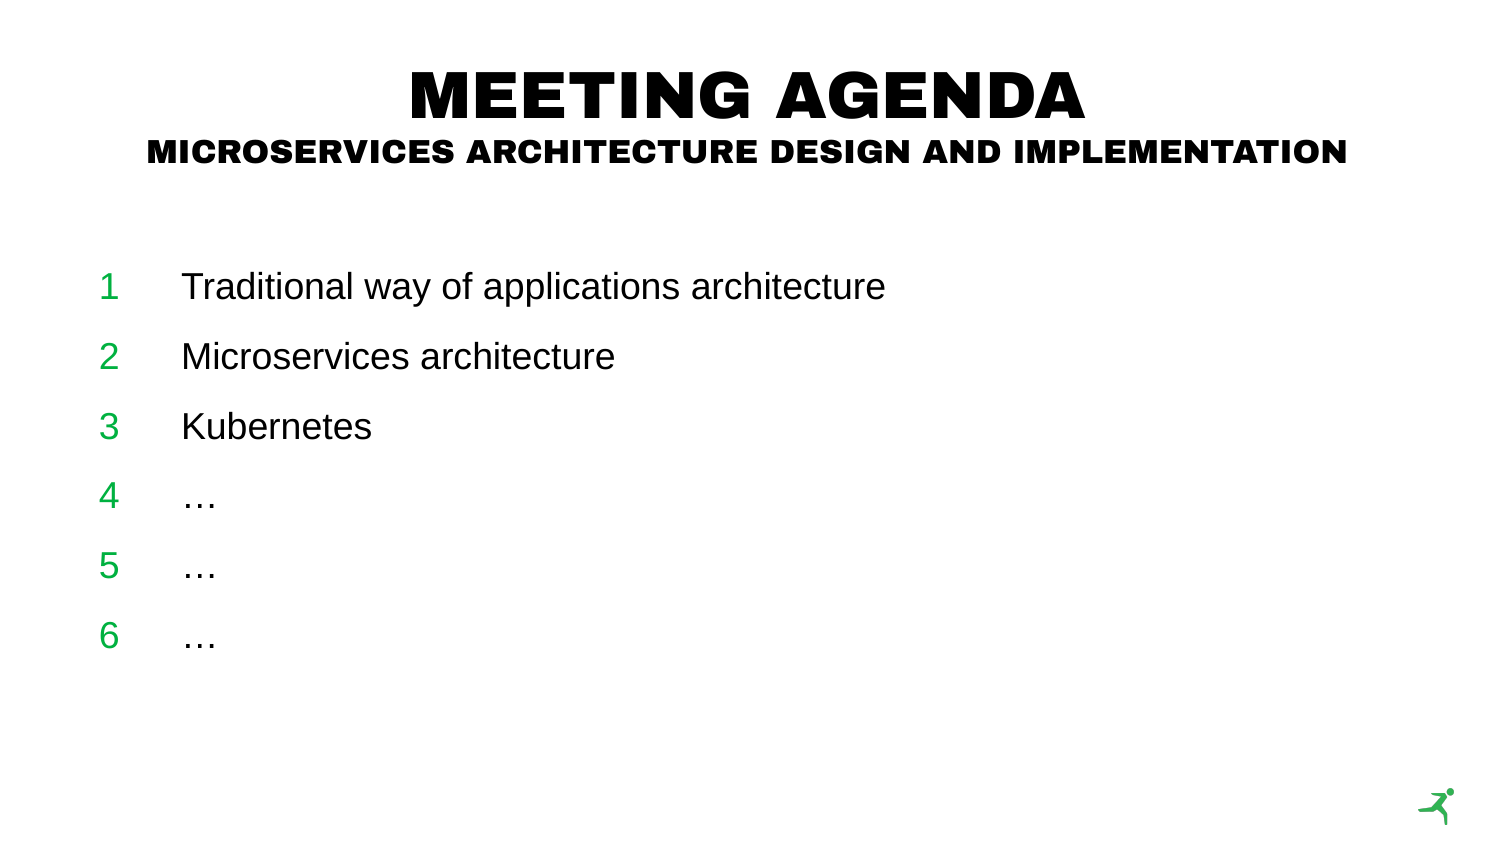

# Meeting agenda
Microservices Architecture Design and Implementation
Traditional way of applications architecture
Microservices architecture
Kubernetes
…
…
…